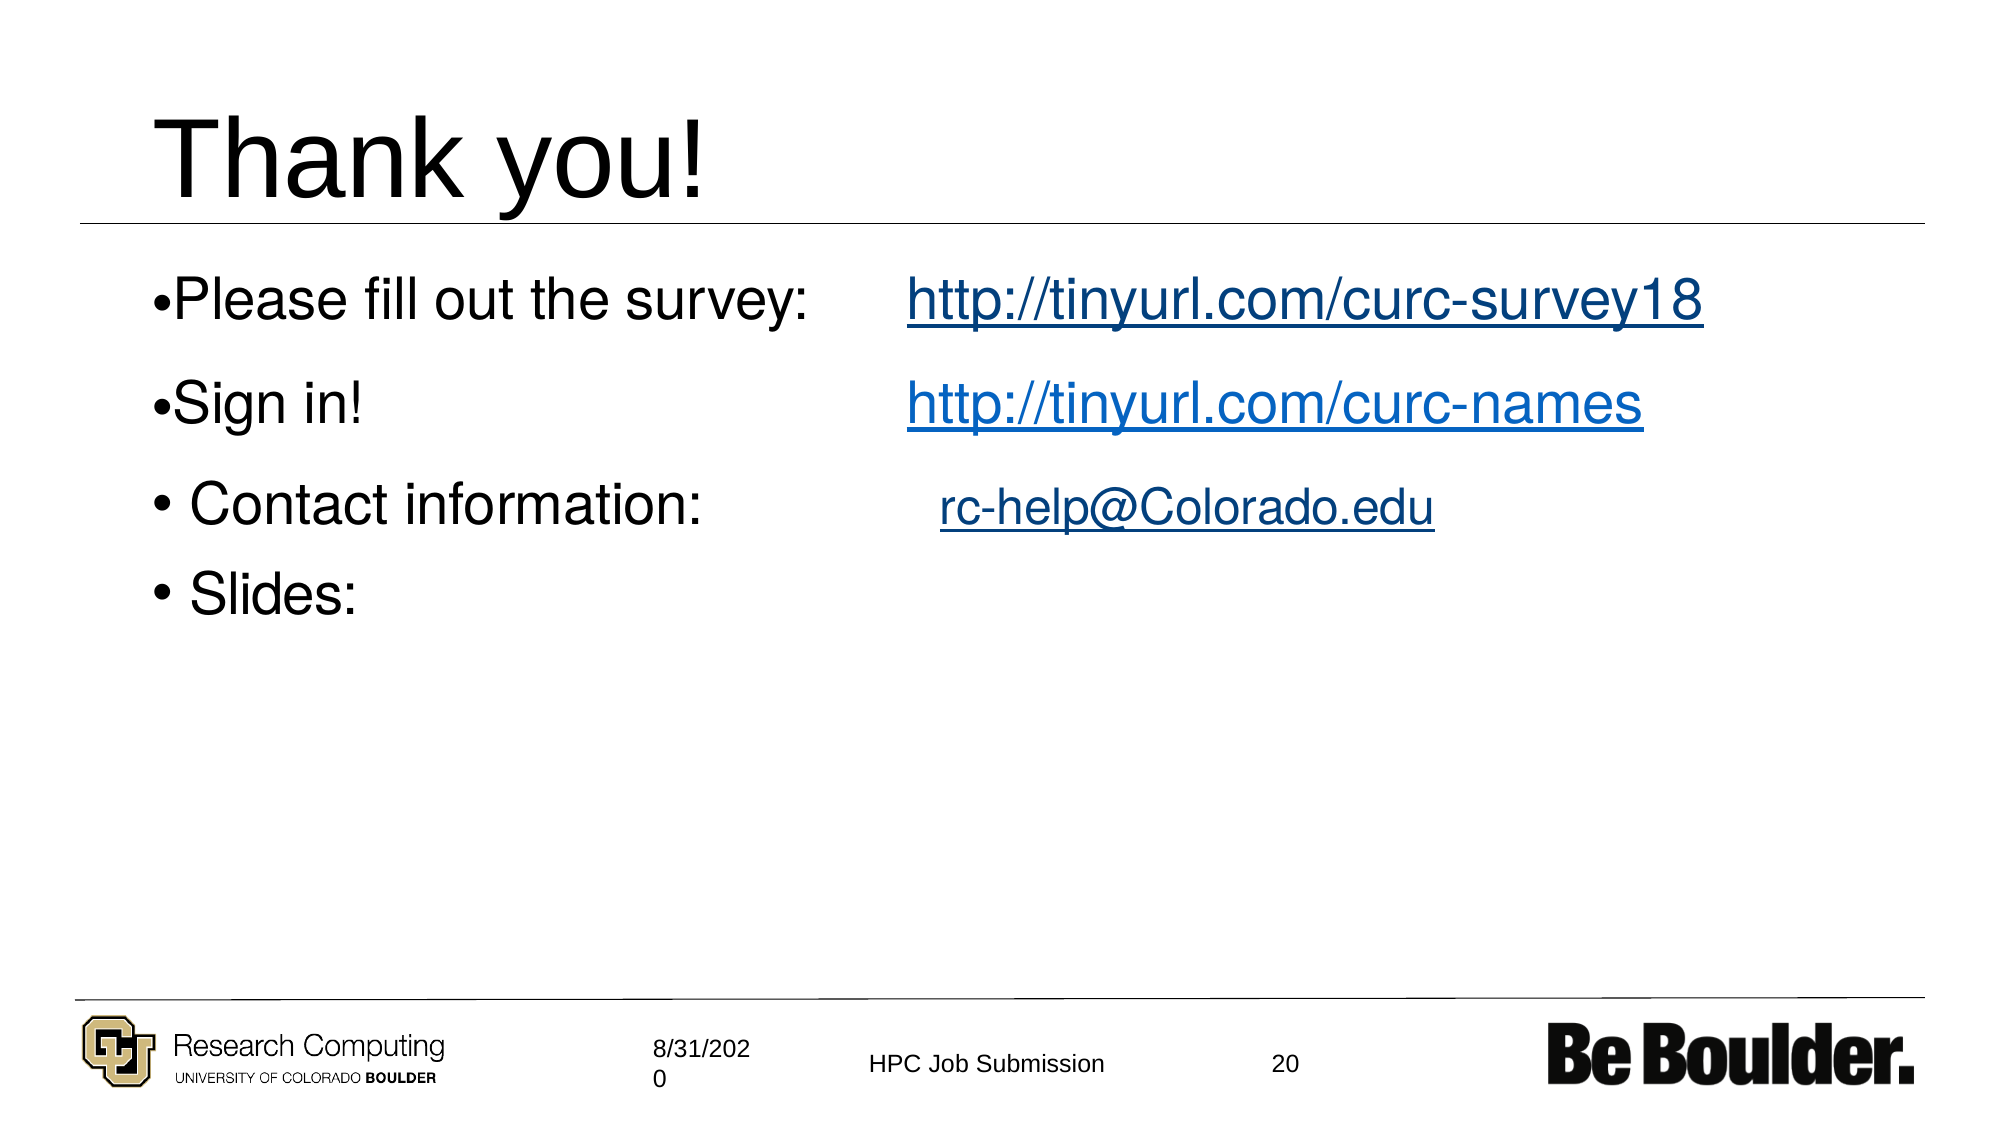

# Thank you!
Please fill out the survey: 	http://tinyurl.com/curc-survey18
Sign in! 				http://tinyurl.com/curc-names
Contact information: 		rc-help@Colorado.edu
Slides:
8/31/2020
20
HPC Job Submission